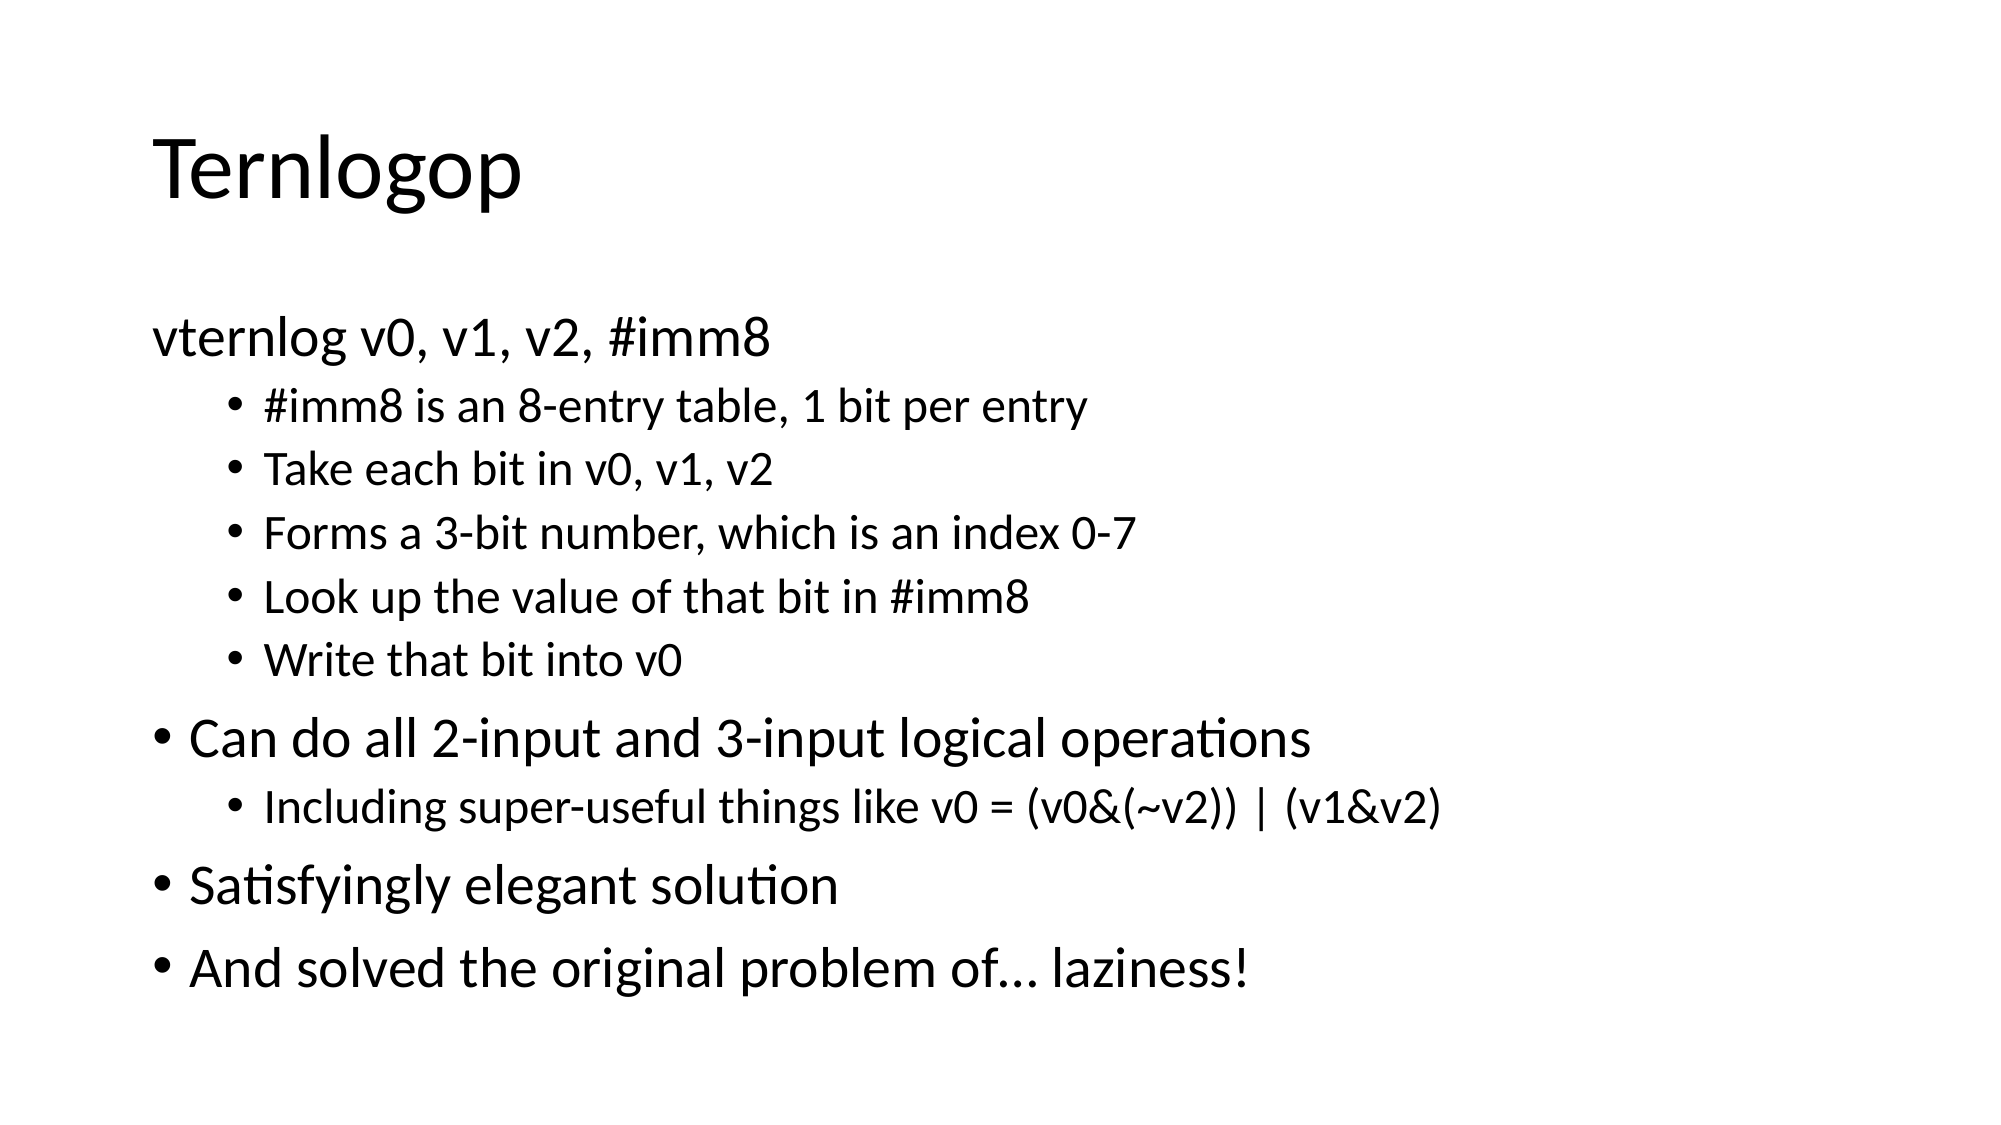

# Ternlogop
vternlog v0, v1, v2, #imm8
#imm8 is an 8-entry table, 1 bit per entry
Take each bit in v0, v1, v2
Forms a 3-bit number, which is an index 0-7
Look up the value of that bit in #imm8
Write that bit into v0
Can do all 2-input and 3-input logical operations
Including super-useful things like v0 = (v0&(~v2)) | (v1&v2)
Satisfyingly elegant solution
And solved the original problem of… laziness!